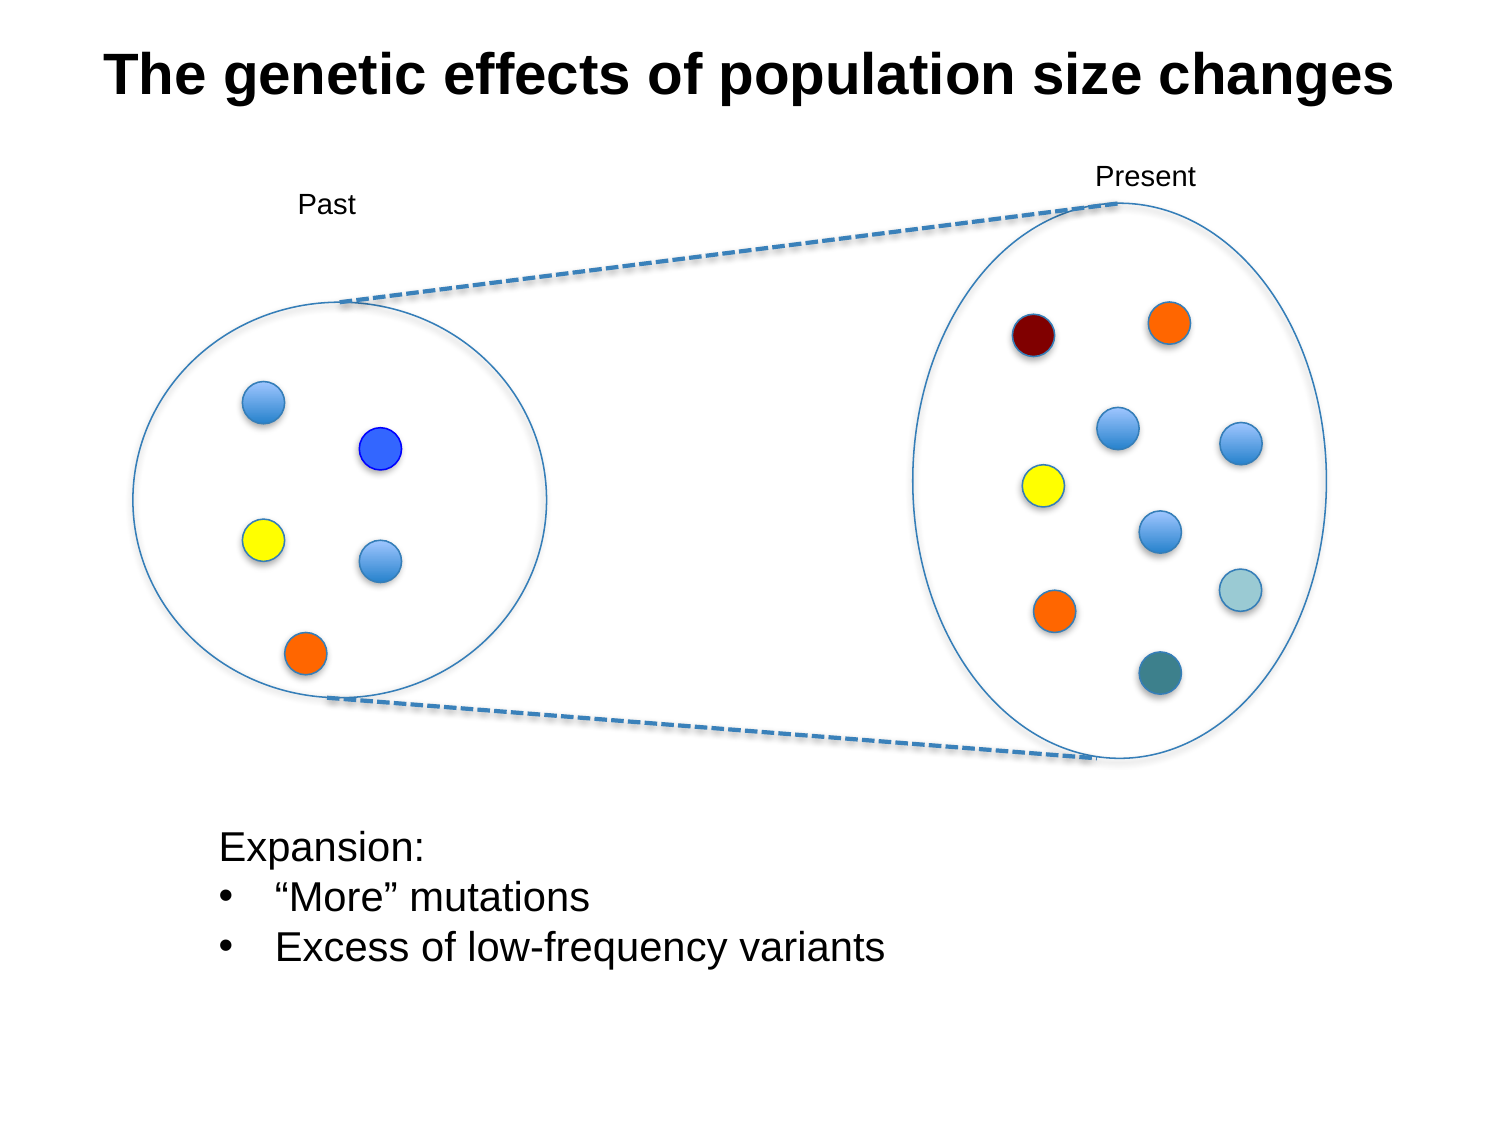

# The genetic effects of population size changes
Present
Past

Expansion:
“More” mutations
Excess of low-frequency variants